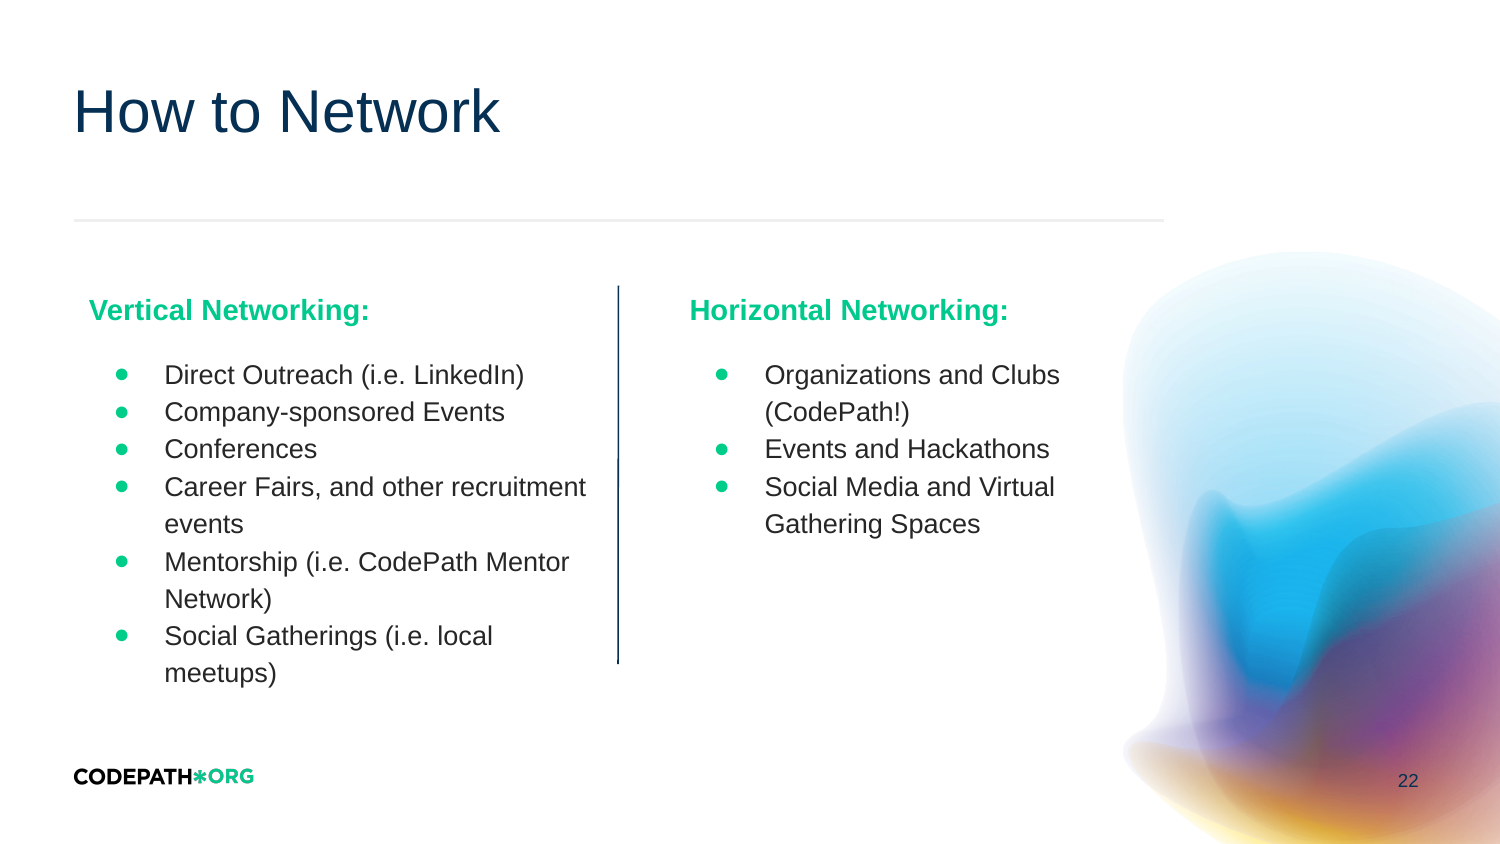

# How to Network
Vertical Networking:
Horizontal Networking:
Direct Outreach (i.e. LinkedIn)
Company-sponsored Events
Conferences
Career Fairs, and other recruitment events
Mentorship (i.e. CodePath Mentor Network)
Social Gatherings (i.e. local meetups)
Organizations and Clubs (CodePath!)
Events and Hackathons
Social Media and Virtual Gathering Spaces
22